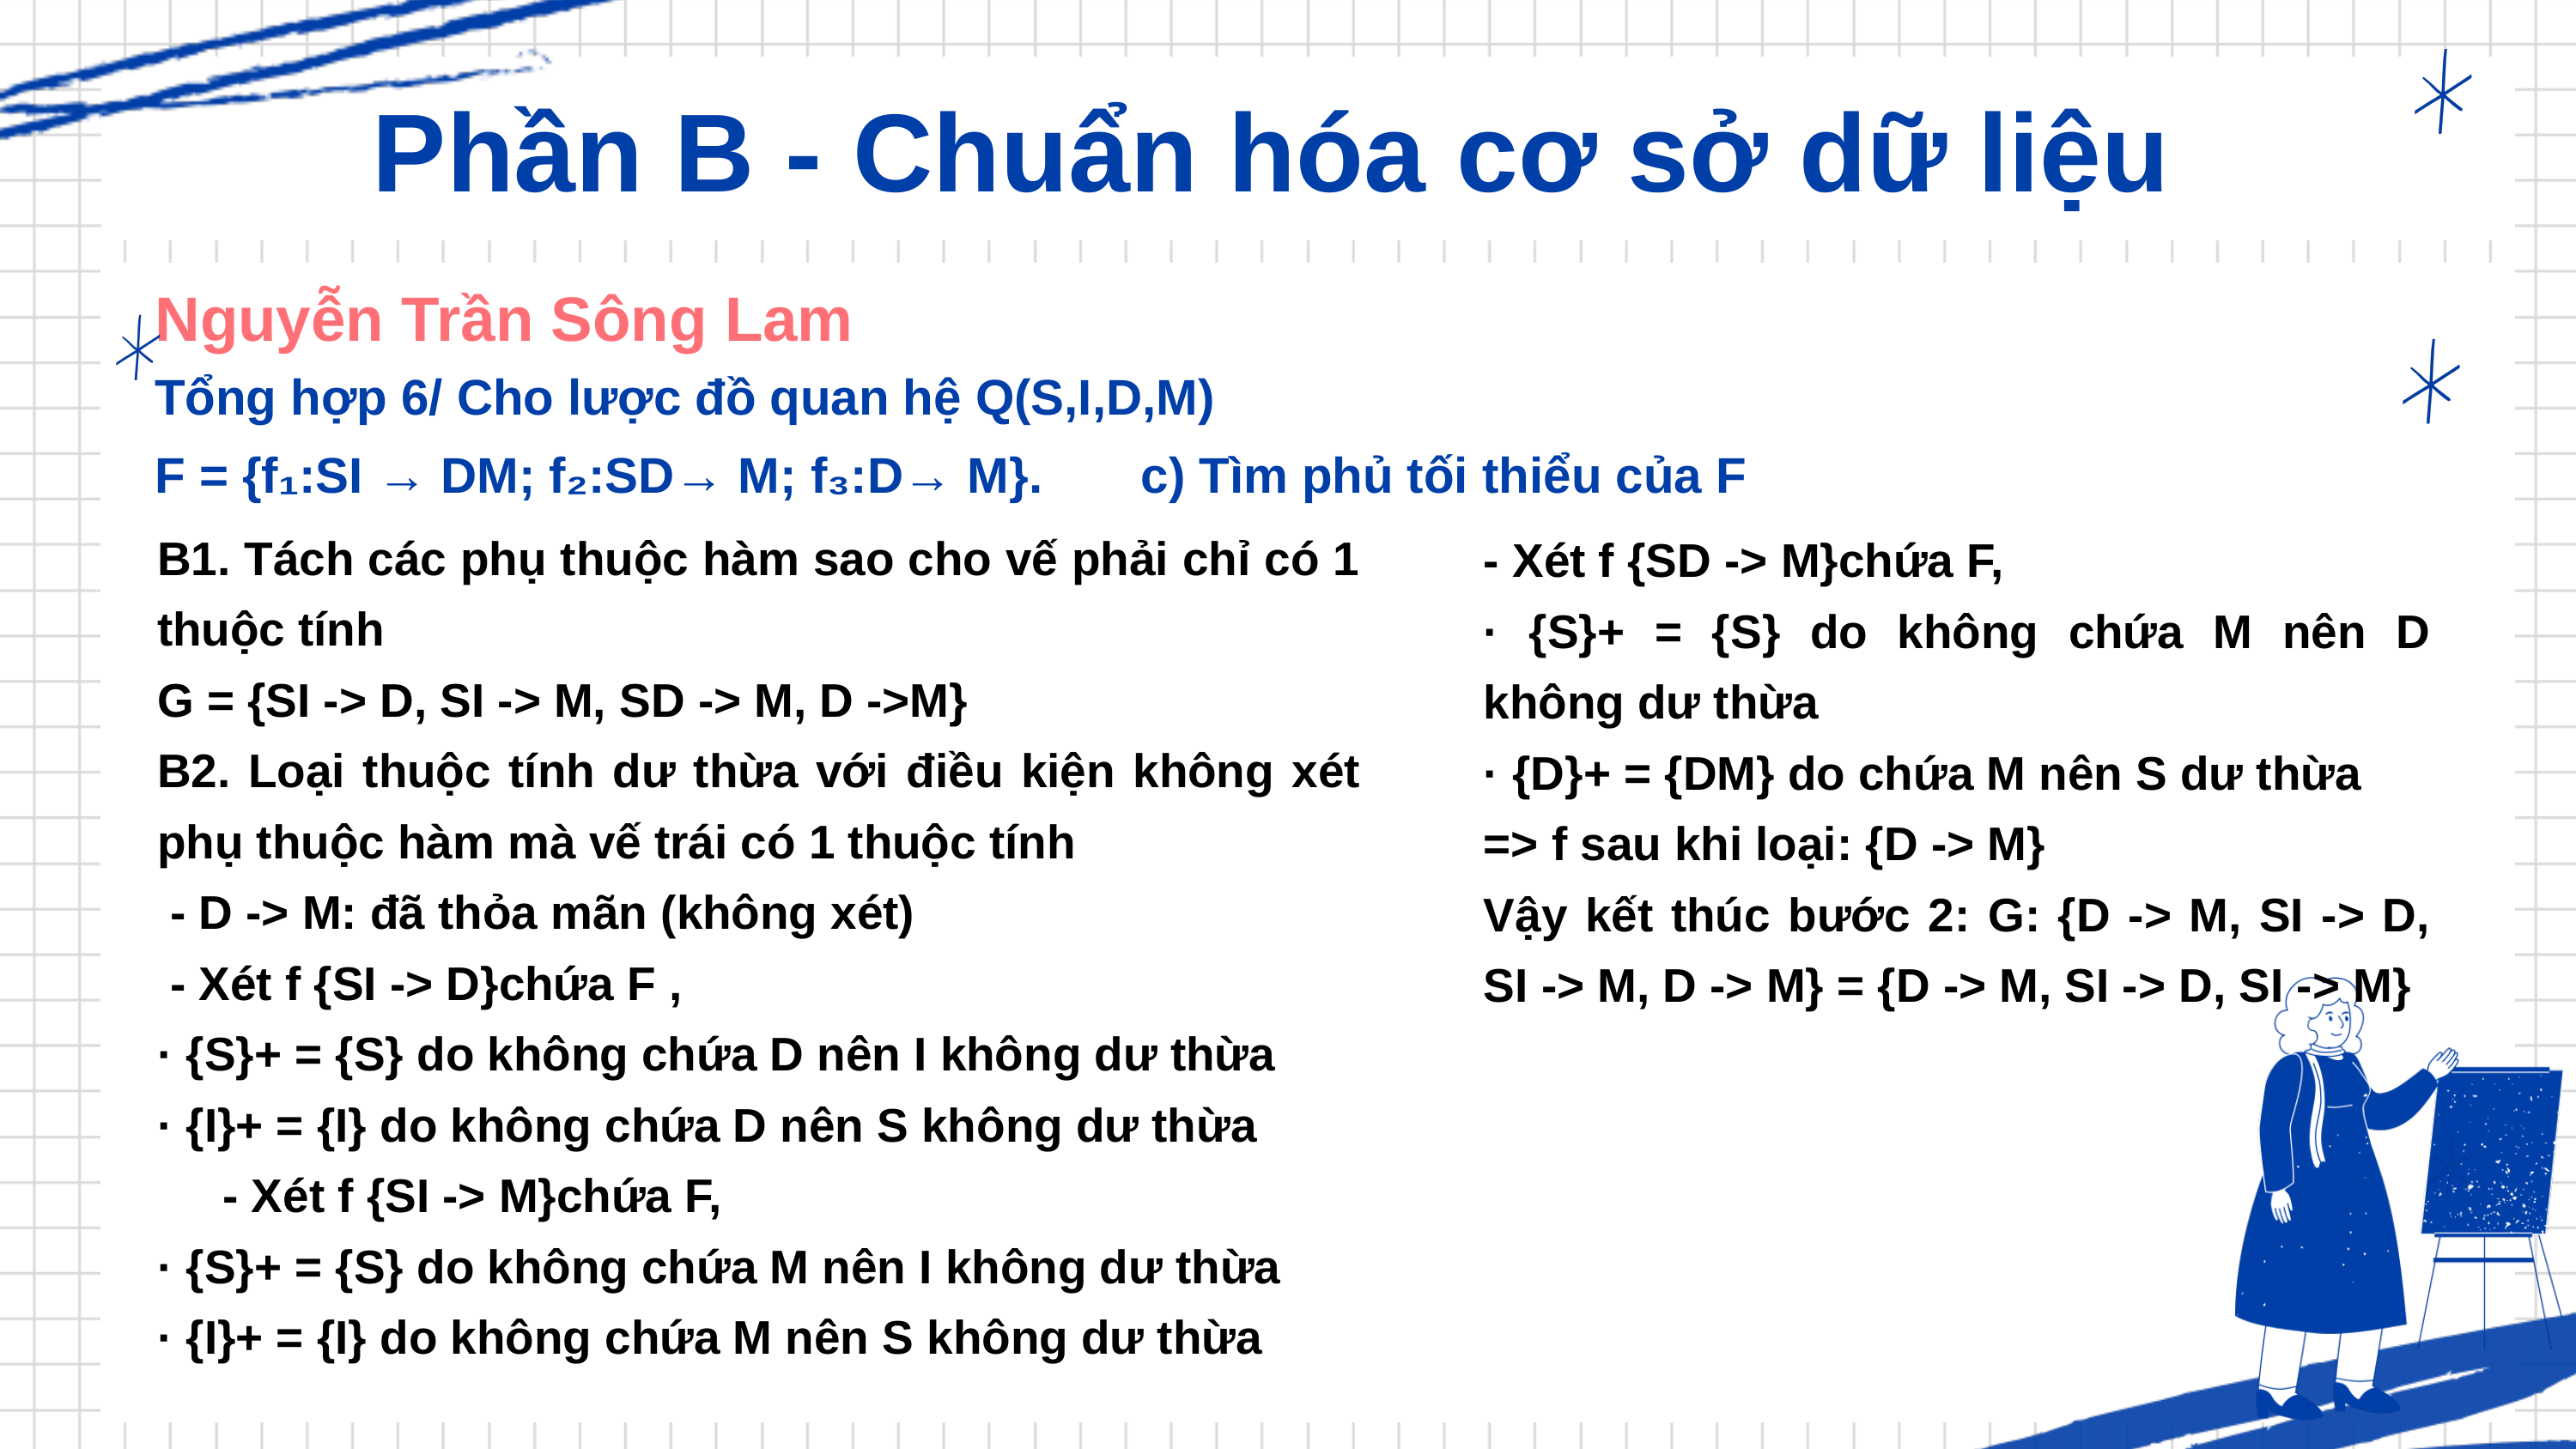

Phần B - Chuẩn hóa cơ sở dữ liệu

Nguyễn Trần Sông Lam

Tổng hợp 6/ Cho lược đồ quan hệ Q(S,I,D,M)
F = {f₁:SI → DM; f₂:SD→ M; f₃:D→ M}.       c) Tìm phủ tối thiểu của F

- Xét f {SD -> M}chứa F,
· {S}+ = {S} do không chứa M nên D không dư thừa
· {D}+ = {DM} do chứa M nên S dư thừa
=> f sau khi loại: {D -> M}
Vậy kết thúc bước 2: G: {D -> M, SI -> D, SI -> M, D -> M} = {D -> M, SI -> D, SI -> M}

B1. Tách các phụ thuộc hàm sao cho vế phải chỉ có 1 thuộc tính
G = {SI -> D, SI -> M, SD -> M, D ->M}
B2. Loại thuộc tính dư thừa với điều kiện không xét phụ thuộc hàm mà vế trái có 1 thuộc tính
 - D -> M: đã thỏa mãn (không xét)
 - Xét f {SI -> D}chứa F ,
· {S}+ = {S} do không chứa D nên I không dư thừa
· {I}+ = {I} do không chứa D nên S không dư thừa
     - Xét f {SI -> M}chứa F,
· {S}+ = {S} do không chứa M nên I không dư thừa
· {I}+ = {I} do không chứa M nên S không dư thừa